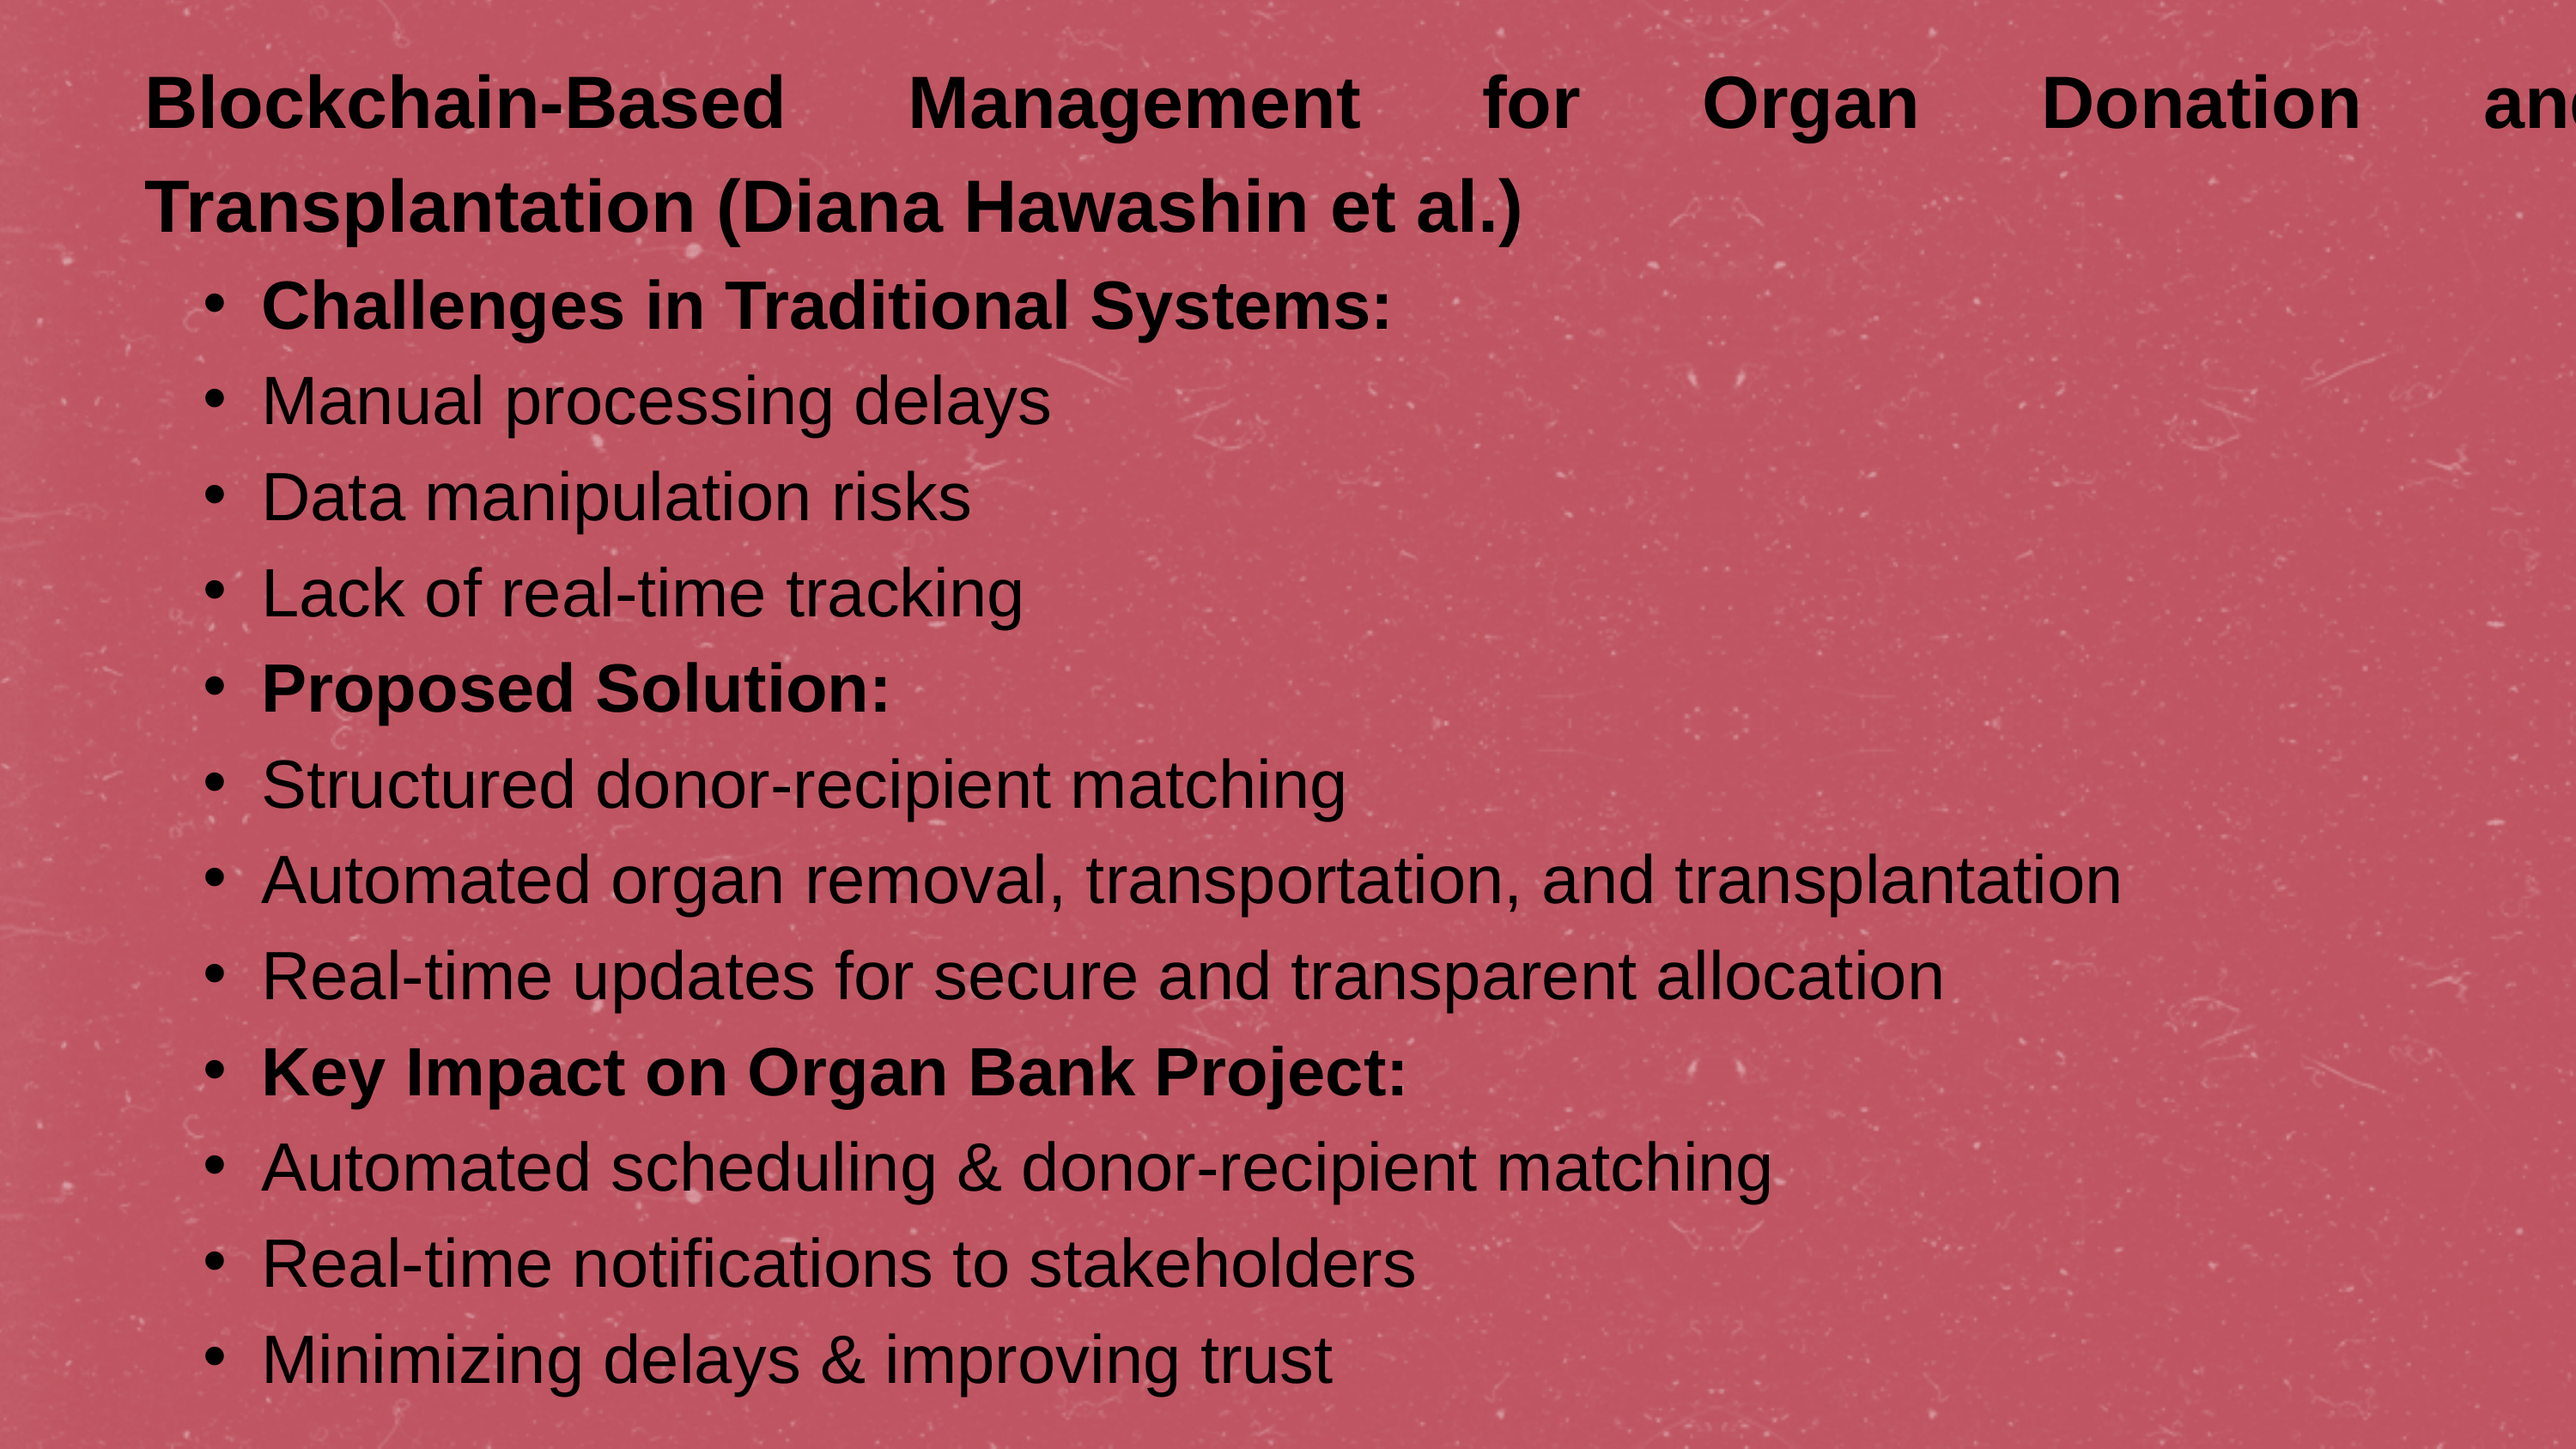

Blockchain-Based Management for Organ Donation and Transplantation (Diana Hawashin et al.)
Challenges in Traditional Systems:
Manual processing delays
Data manipulation risks
Lack of real-time tracking
Proposed Solution:
Structured donor-recipient matching
Automated organ removal, transportation, and transplantation
Real-time updates for secure and transparent allocation
Key Impact on Organ Bank Project:
Automated scheduling & donor-recipient matching
Real-time notifications to stakeholders
Minimizing delays & improving trust